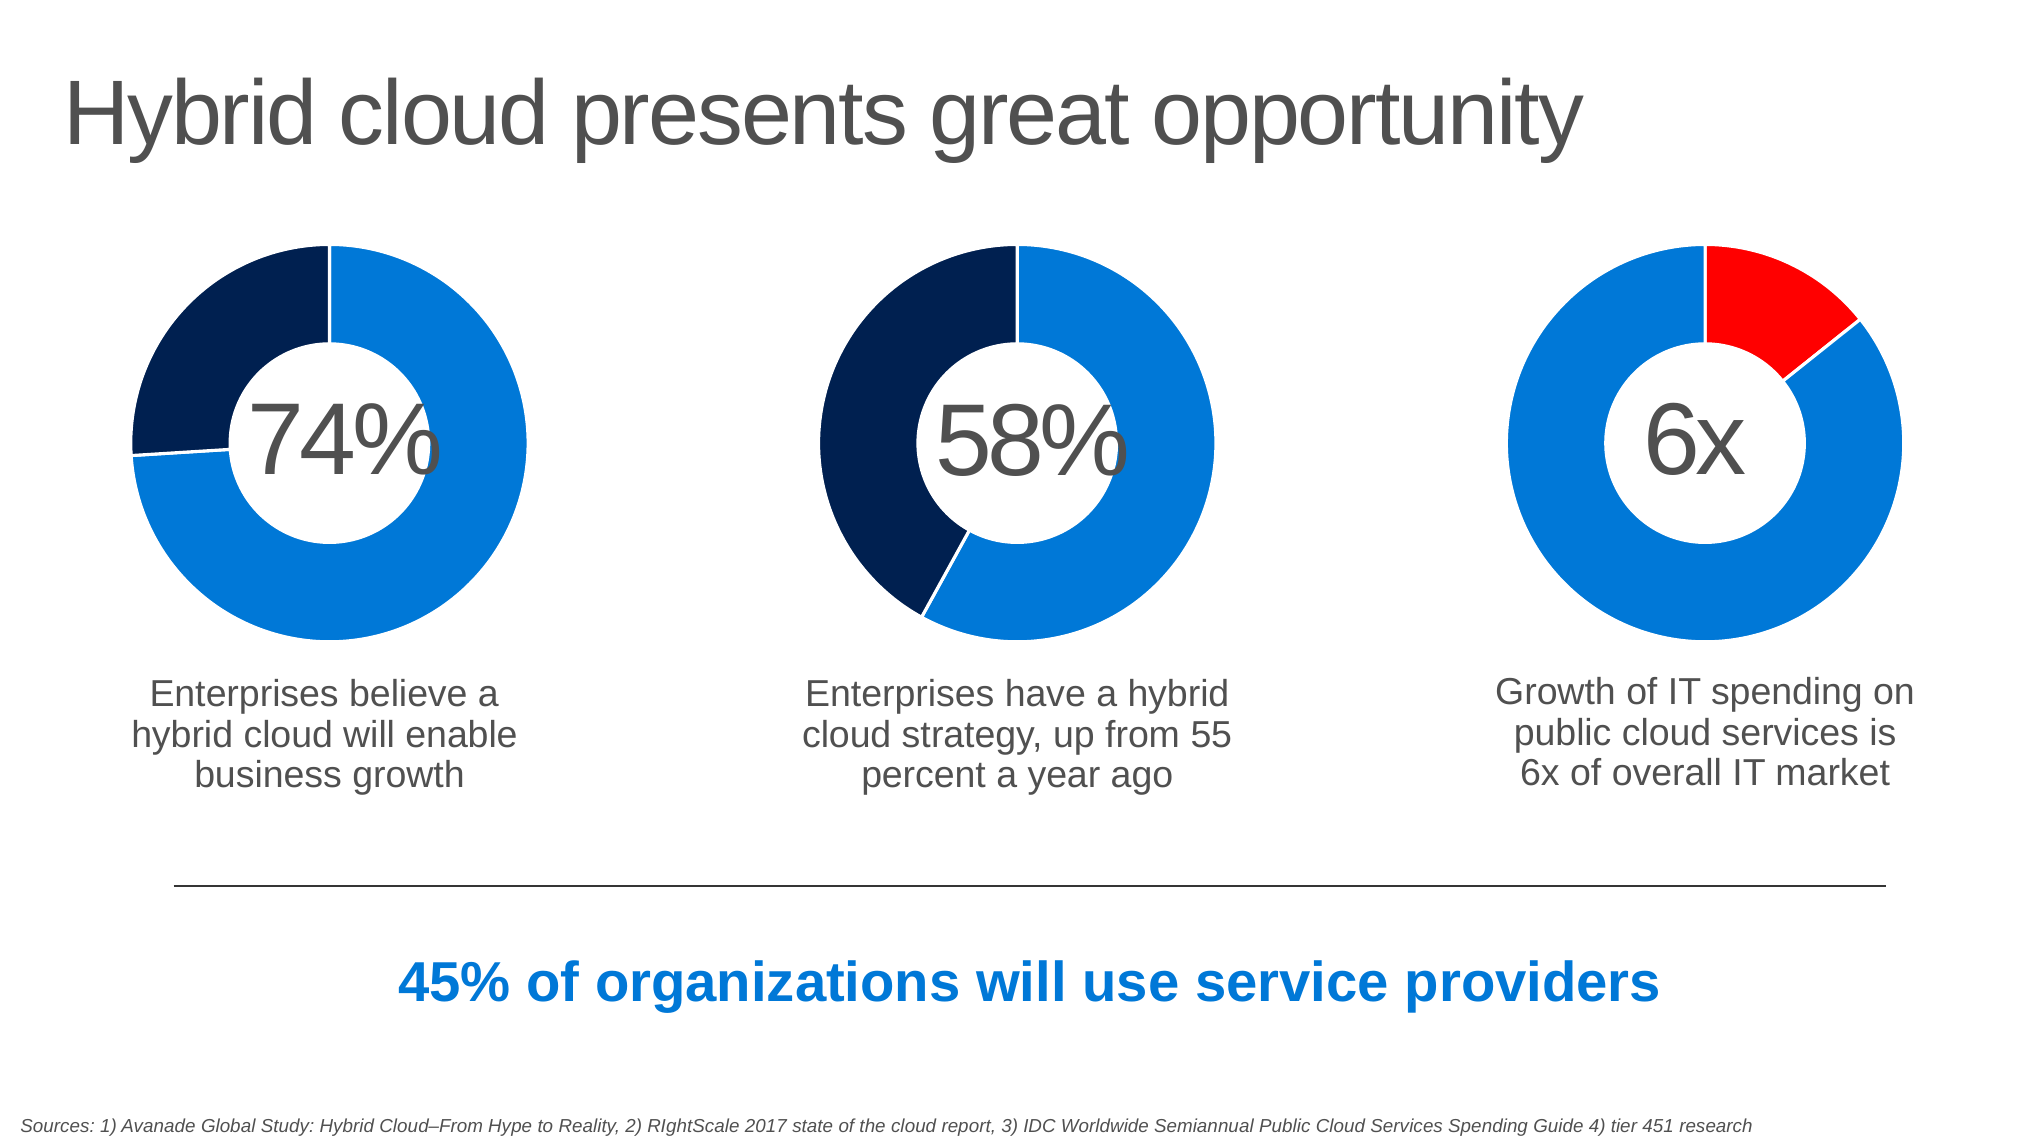

# Hybrid cloud presents great opportunity

### Chart

| Category |  |
|---|---|
74%
Enterprises believe a
hybrid cloud will enable
business growth

### Chart

| Category |  |
|---|---|
58%
Enterprises have a hybrid cloud strategy, up from 55 percent a year ago

### Chart

| Category |  |
|---|---|
6x
Growth of IT spending on public cloud services is 6x of overall IT market

### Chart

| Category |
|---|
45% of organizations will use service providers
Sources: 1) Avanade Global Study: Hybrid Cloud–From Hype to Reality, 2) RIghtScale 2017 state of the cloud report, 3) IDC Worldwide Semiannual Public Cloud Services Spending Guide 4) tier 451 research